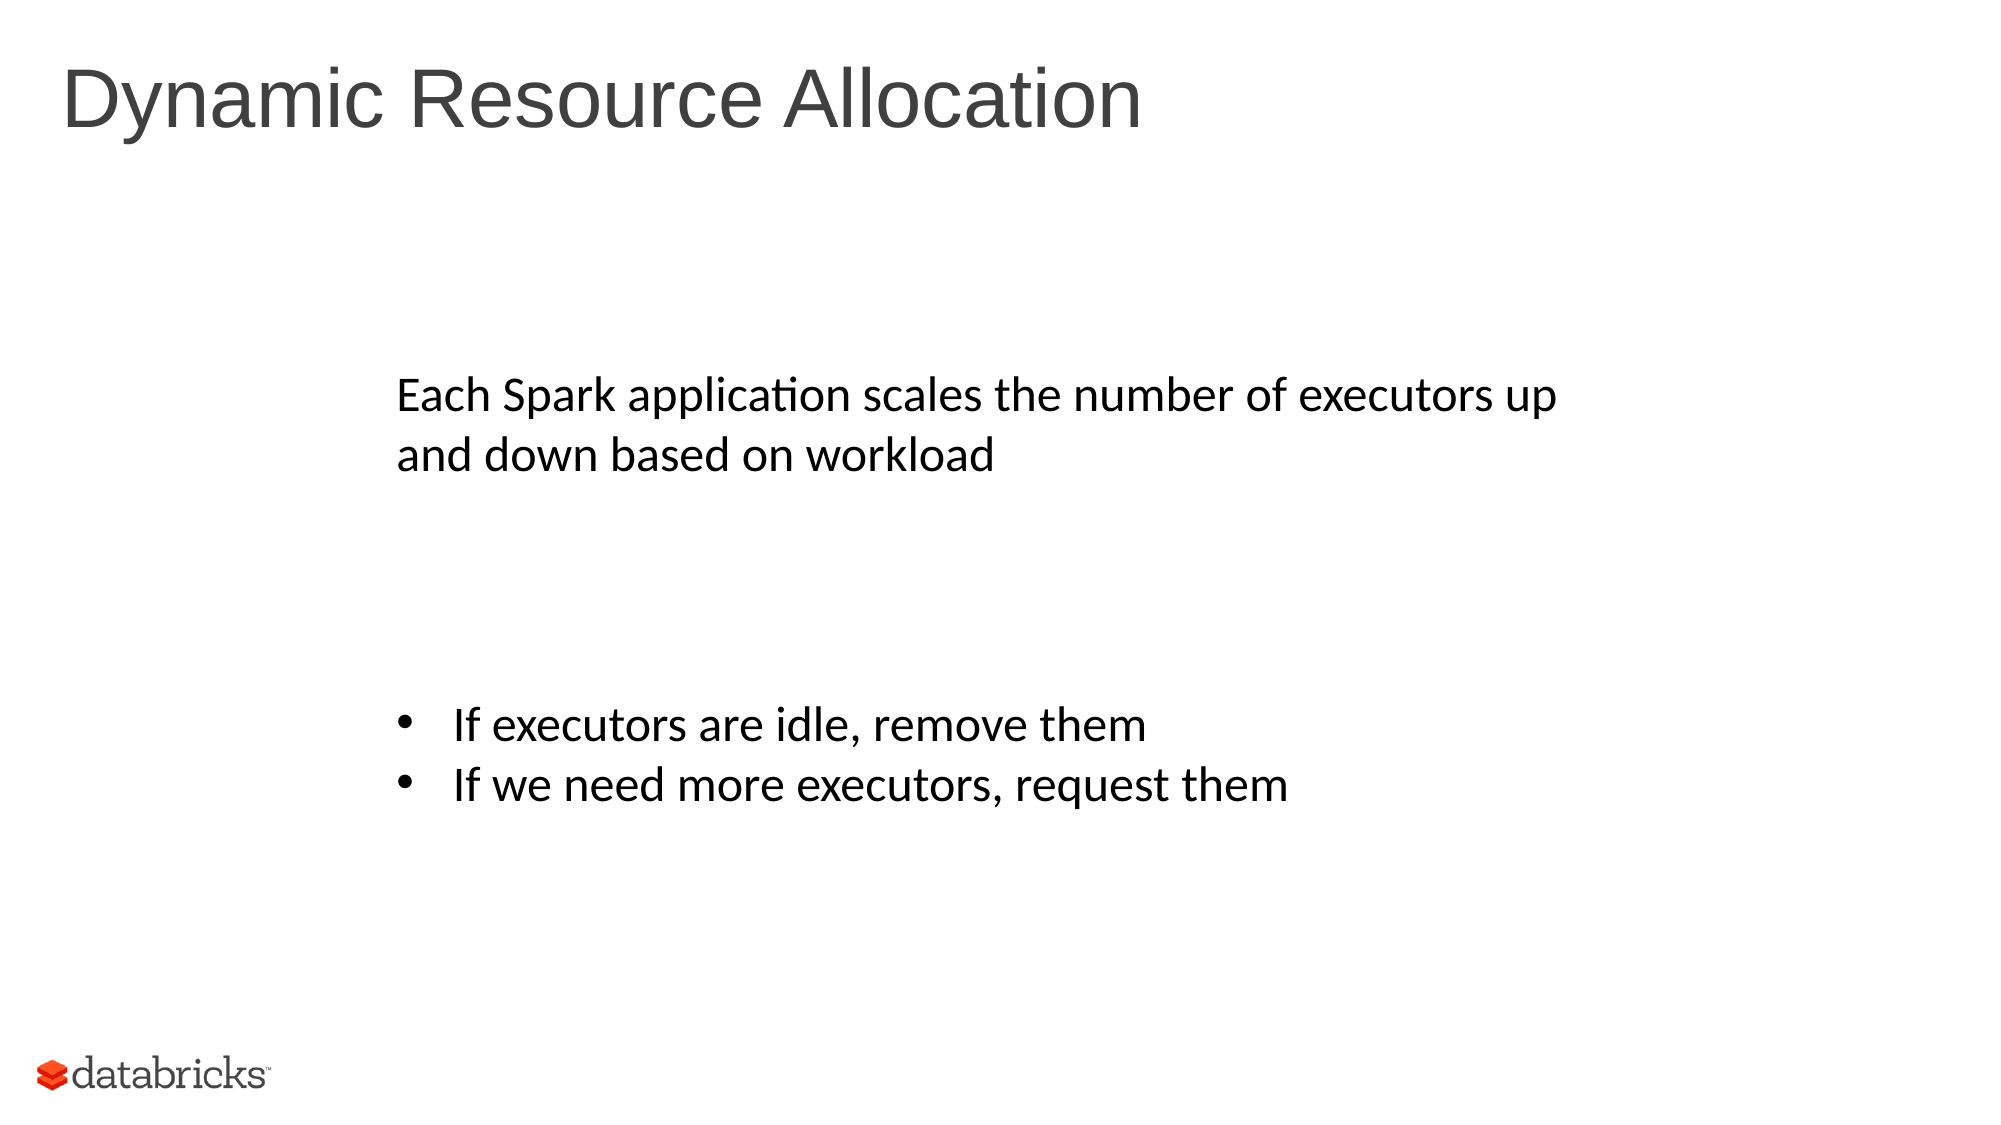

# Dynamic Resource Allocation
Each Spark application scales the number of executors up and down based on workload
If executors are idle, remove them
If we need more executors, request them